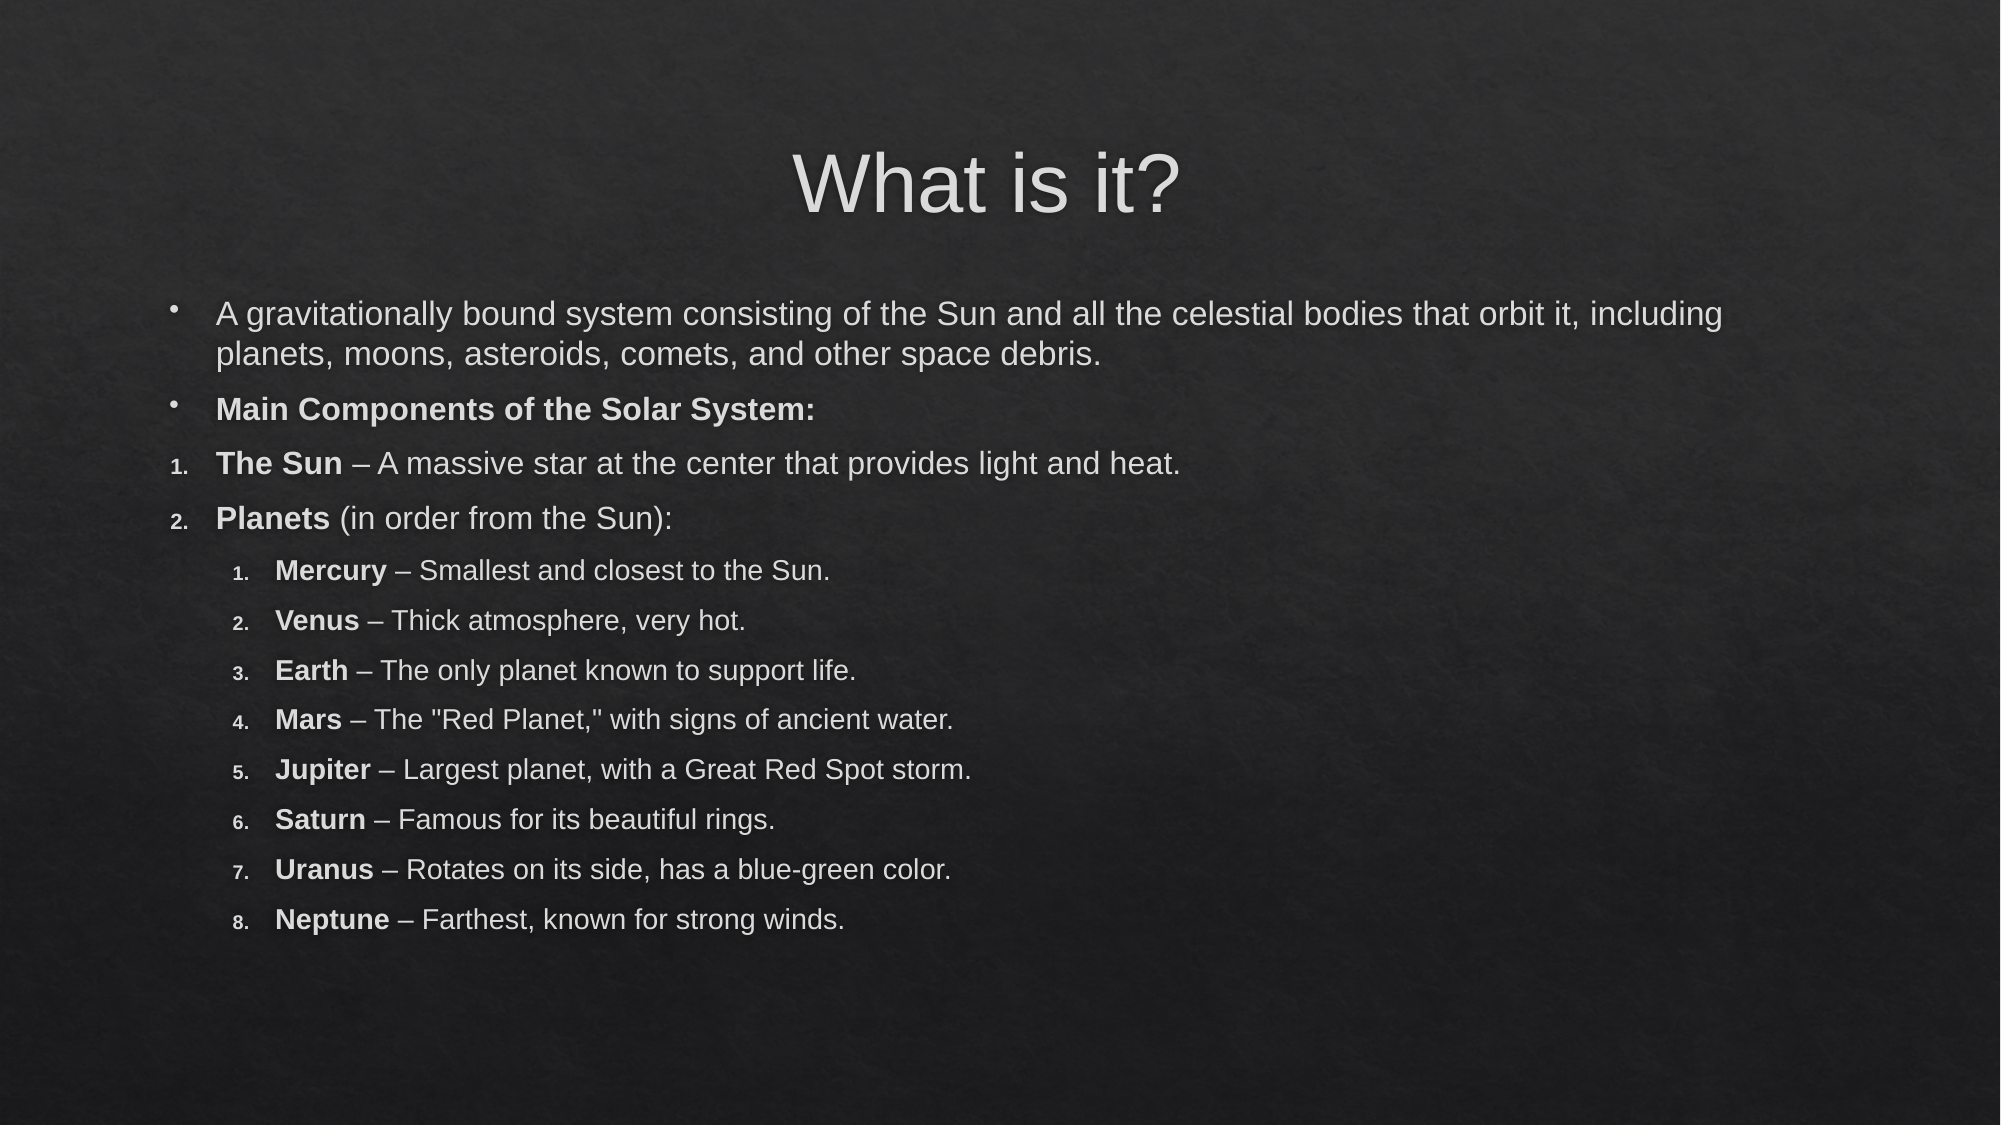

# What is it?
A gravitationally bound system consisting of the Sun and all the celestial bodies that orbit it, including planets, moons, asteroids, comets, and other space debris.
Main Components of the Solar System:
The Sun – A massive star at the center that provides light and heat.
Planets (in order from the Sun):
Mercury – Smallest and closest to the Sun.
Venus – Thick atmosphere, very hot.
Earth – The only planet known to support life.
Mars – The "Red Planet," with signs of ancient water.
Jupiter – Largest planet, with a Great Red Spot storm.
Saturn – Famous for its beautiful rings.
Uranus – Rotates on its side, has a blue-green color.
Neptune – Farthest, known for strong winds.